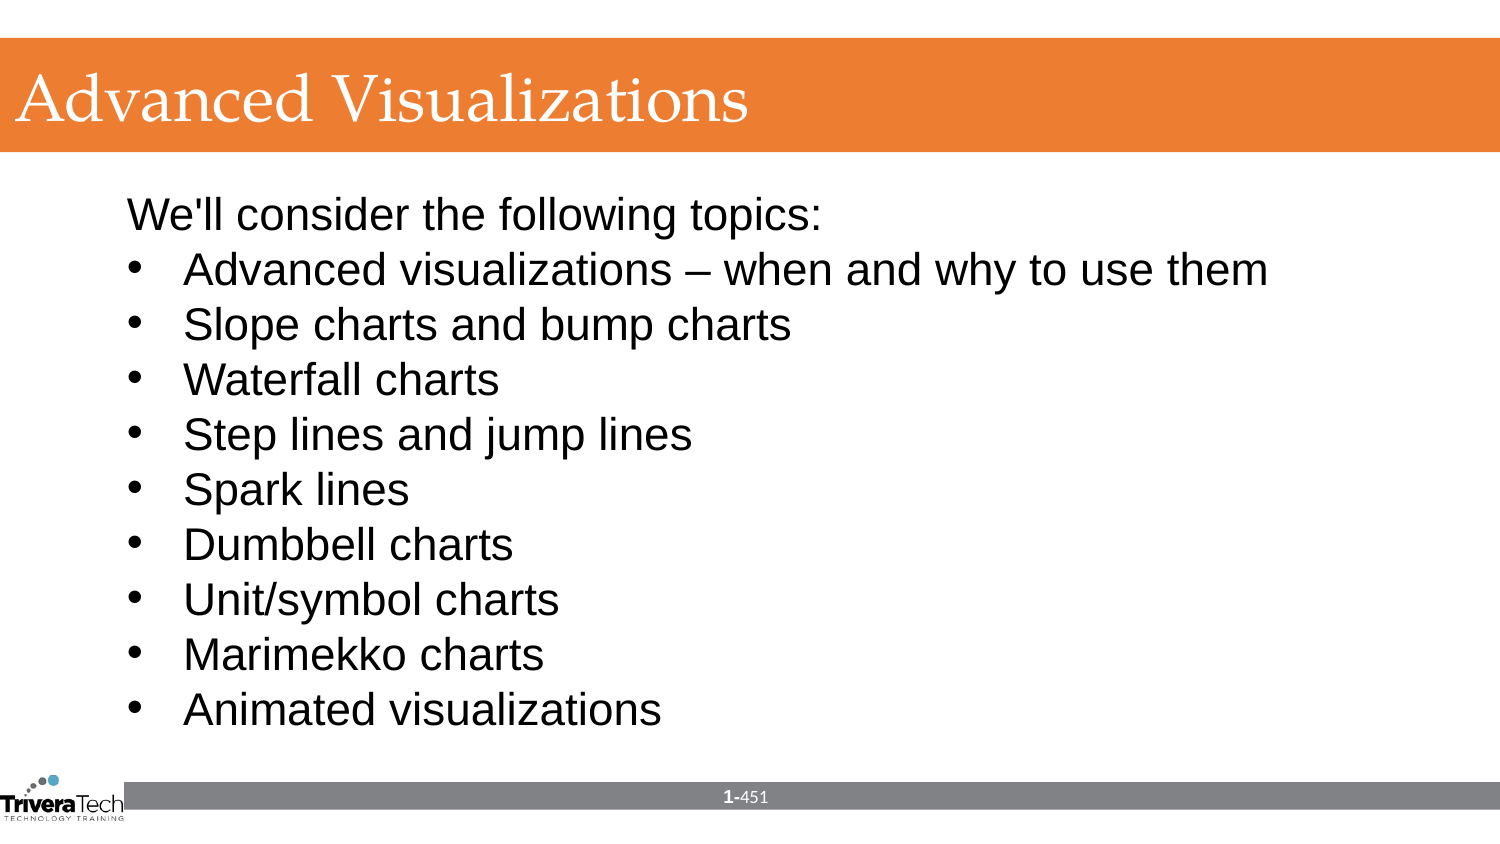

Advanced Visualizations
We'll consider the following topics:
Advanced visualizations – when and why to use them
Slope charts and bump charts
Waterfall charts
Step lines and jump lines
Spark lines
Dumbbell charts
Unit/symbol charts
Marimekko charts
Animated visualizations
1-451